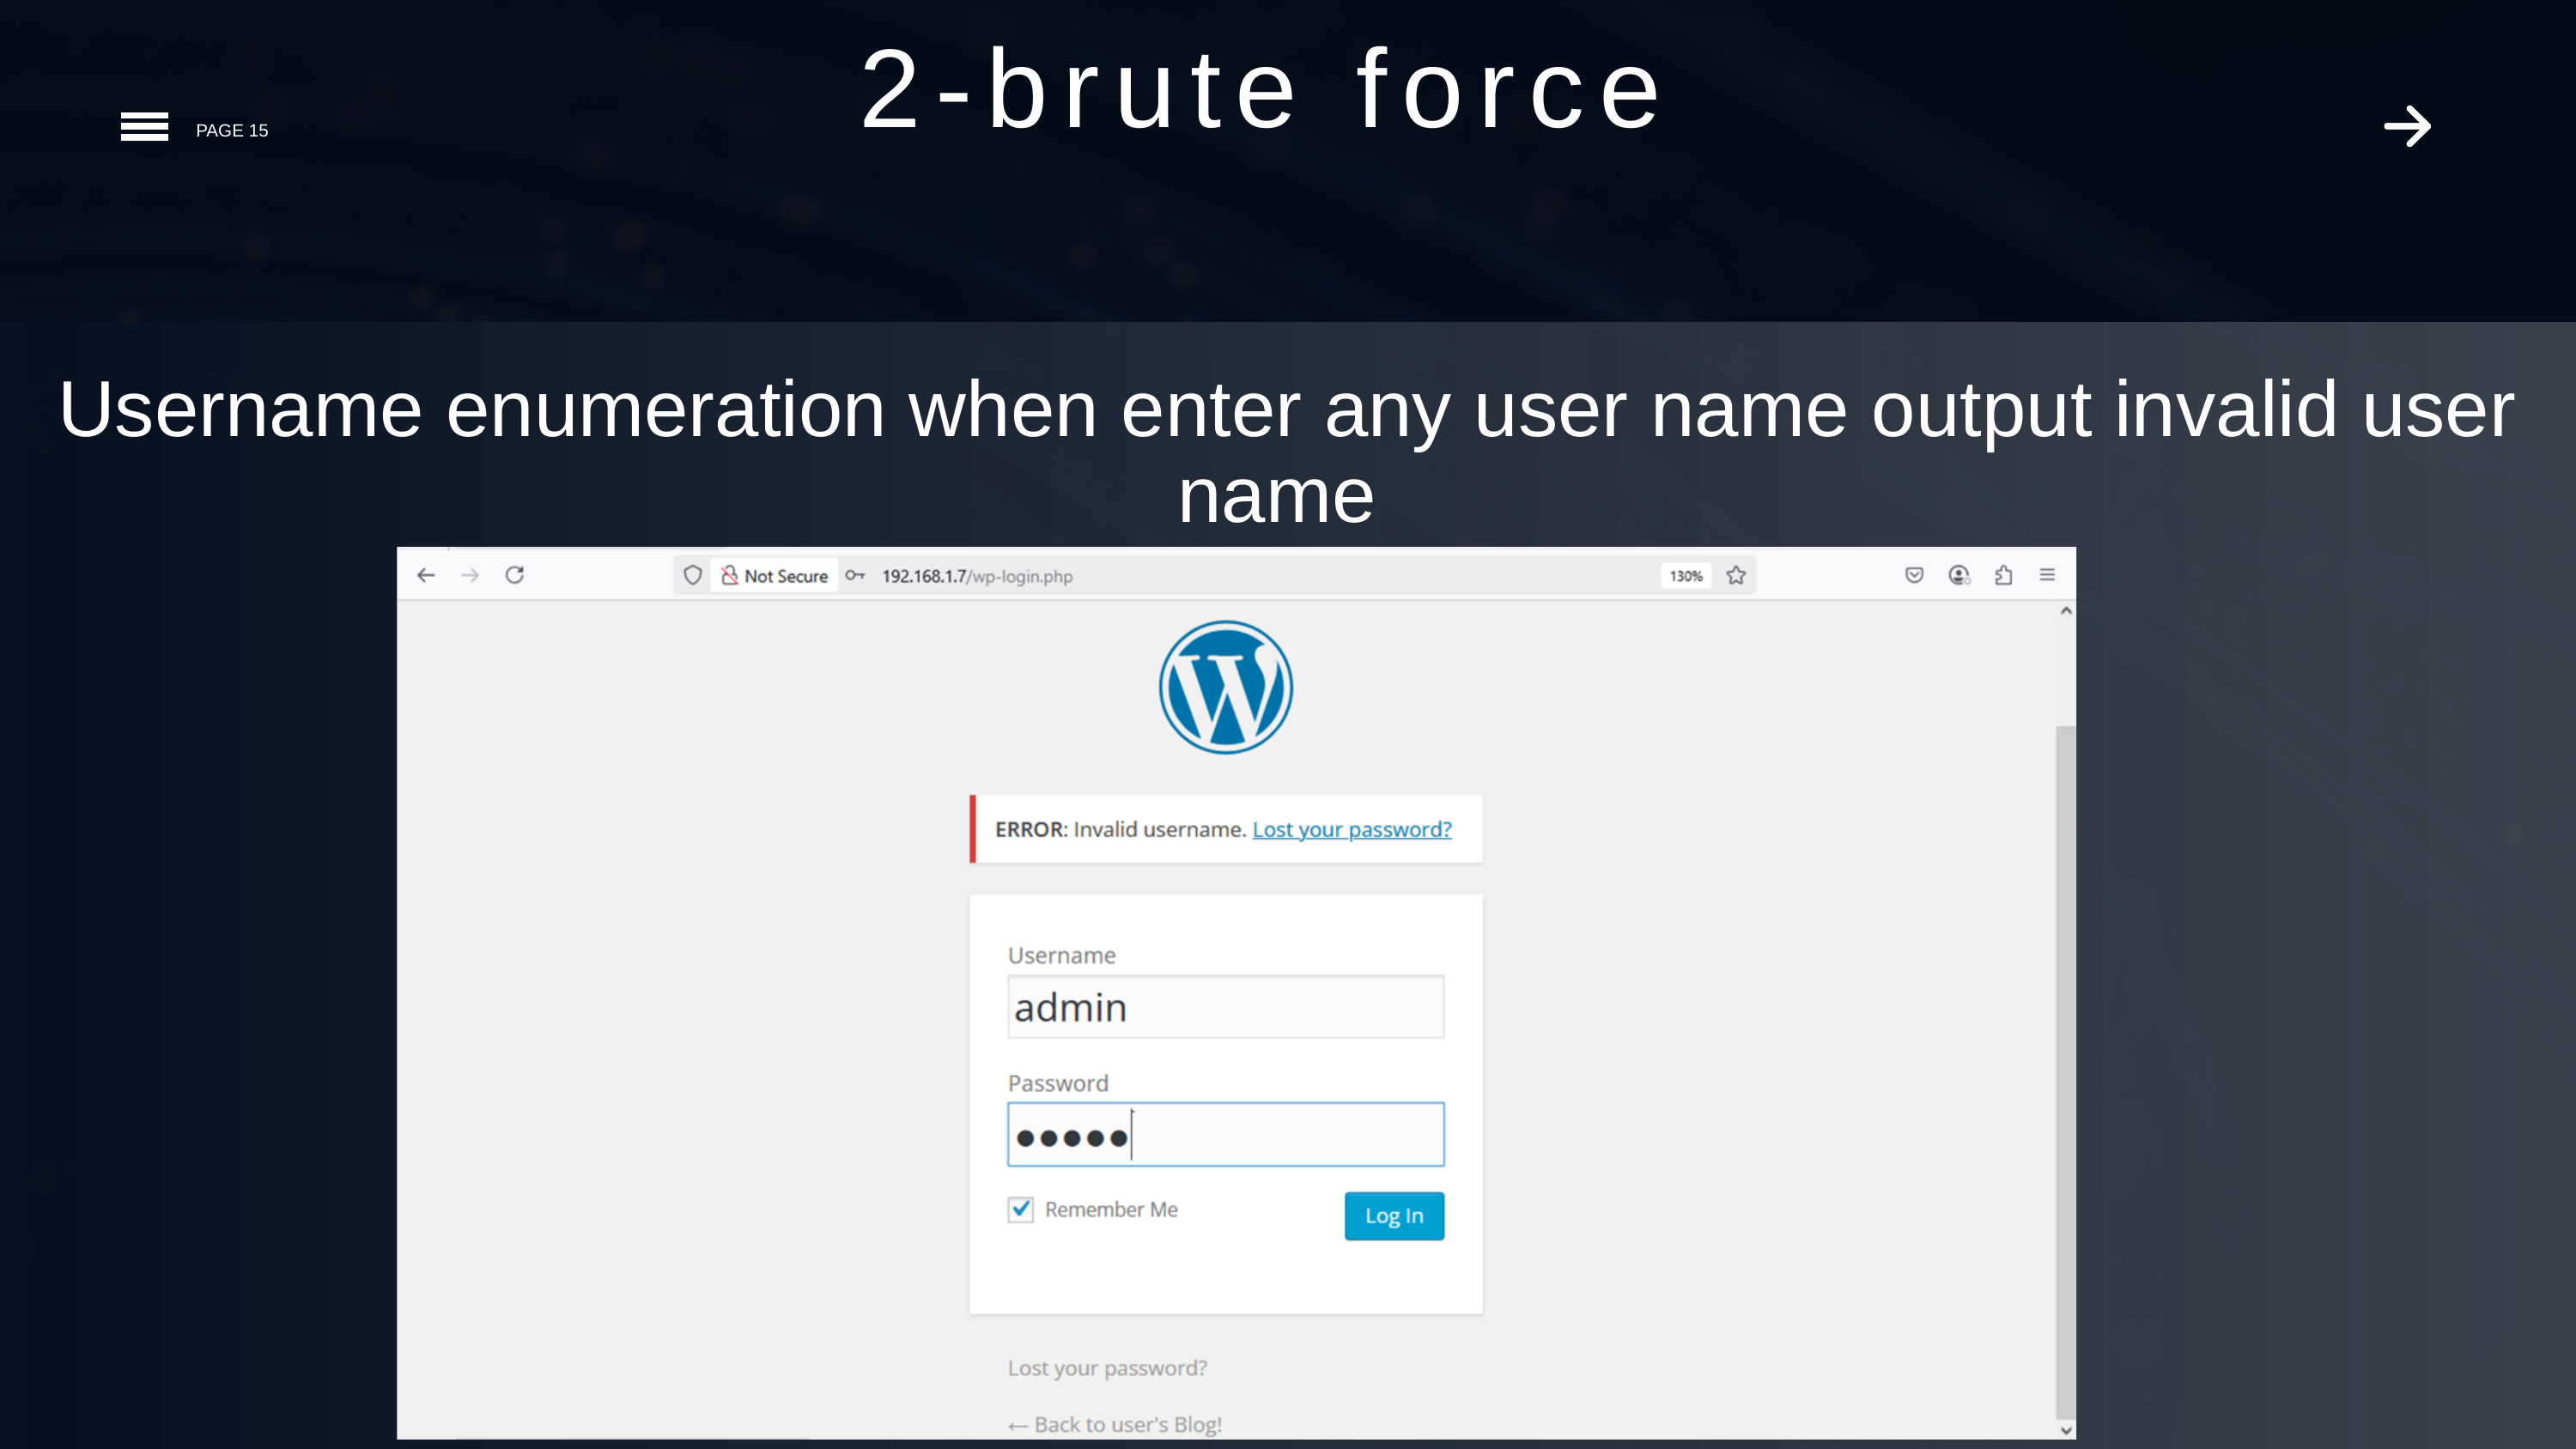

2-brute force

PAGE 15

Username enumeration when enter any user name output invalid user name